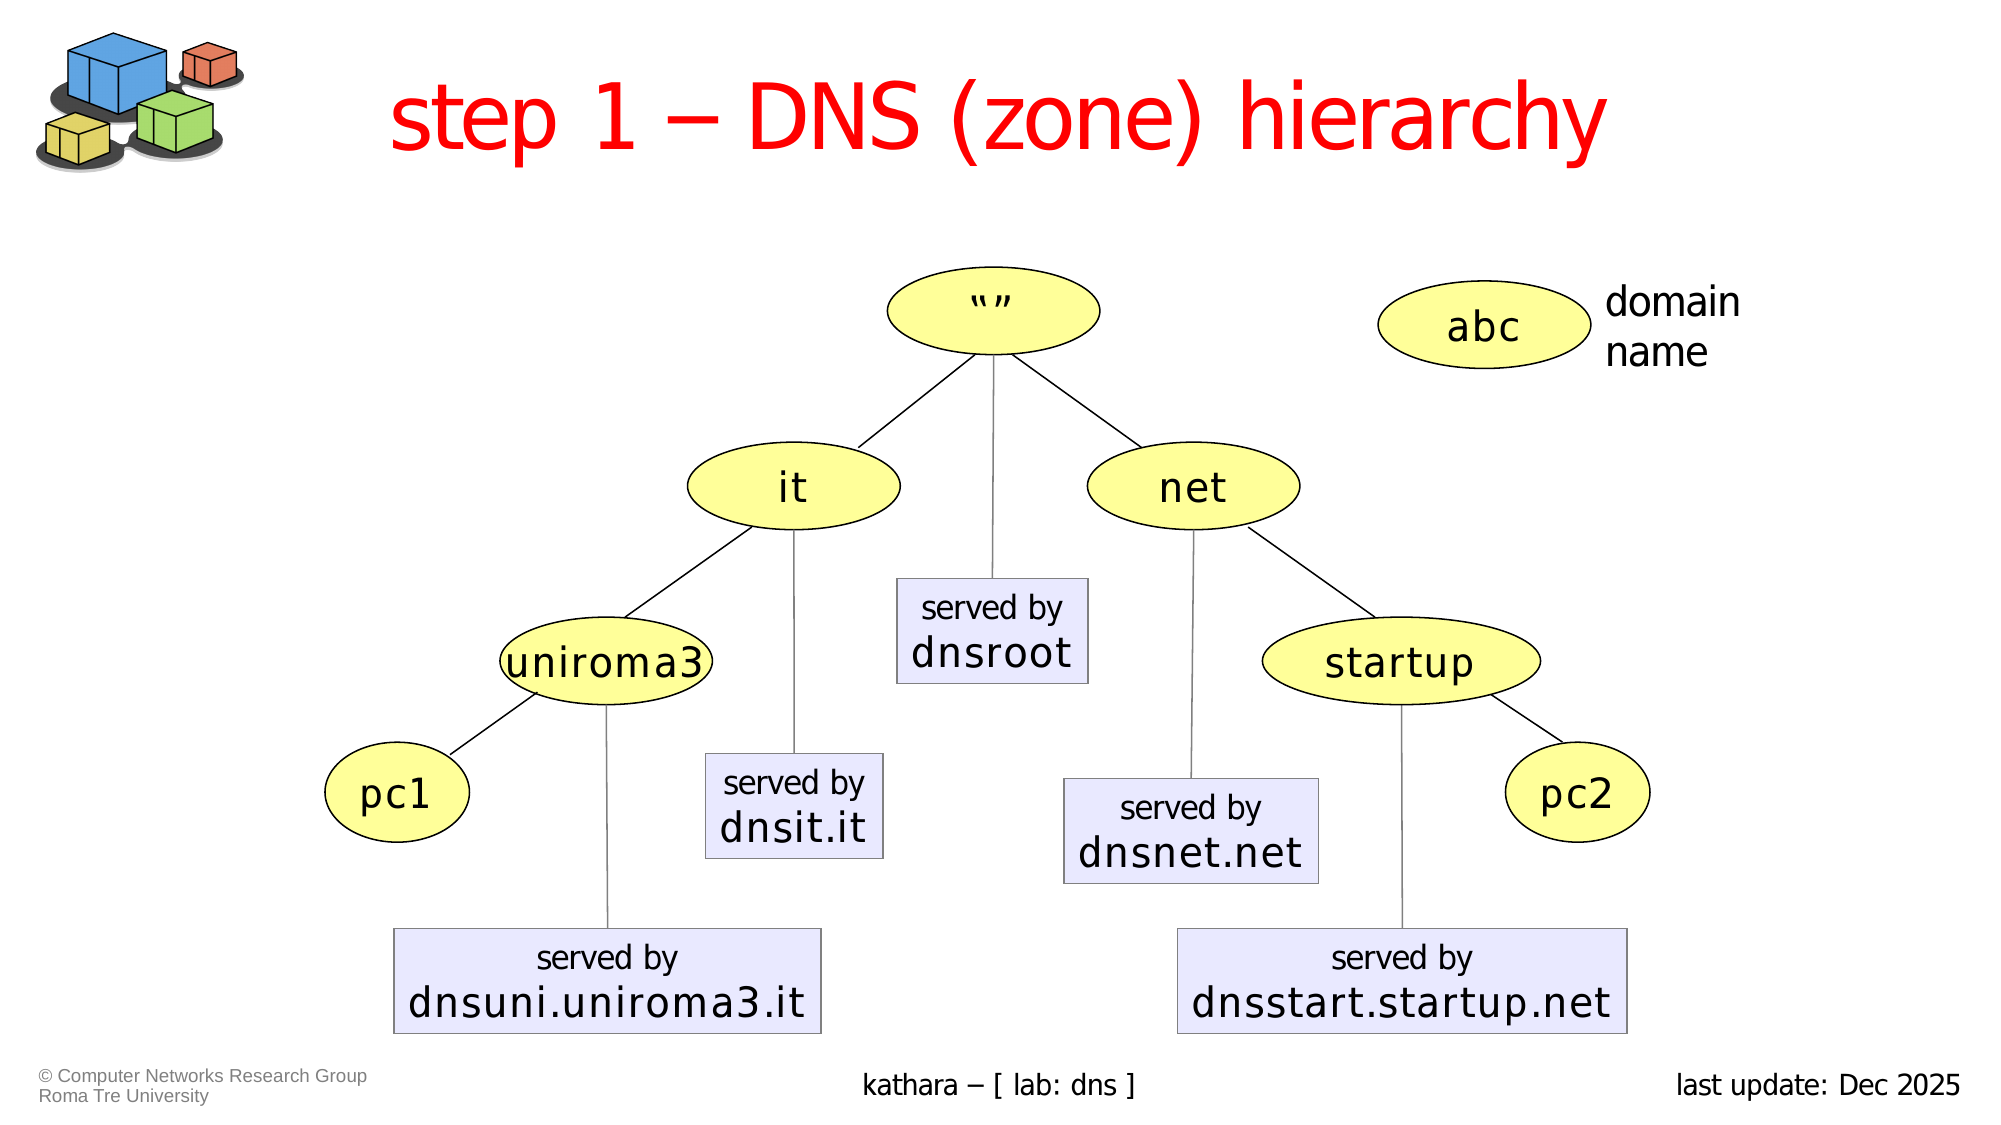

# step 1 – DNS (zone) hierarchy
“”
domain name
abc

it
net

served by
dnsroot
uniroma3
startup

pc1
pc2
served by
dnsit.it
served by
dnsnet.net
served by
dnsuni.uniroma3.it
served by
dnsstart.startup.net
kathara – [ lab: dns ]
last update: Dec 2025